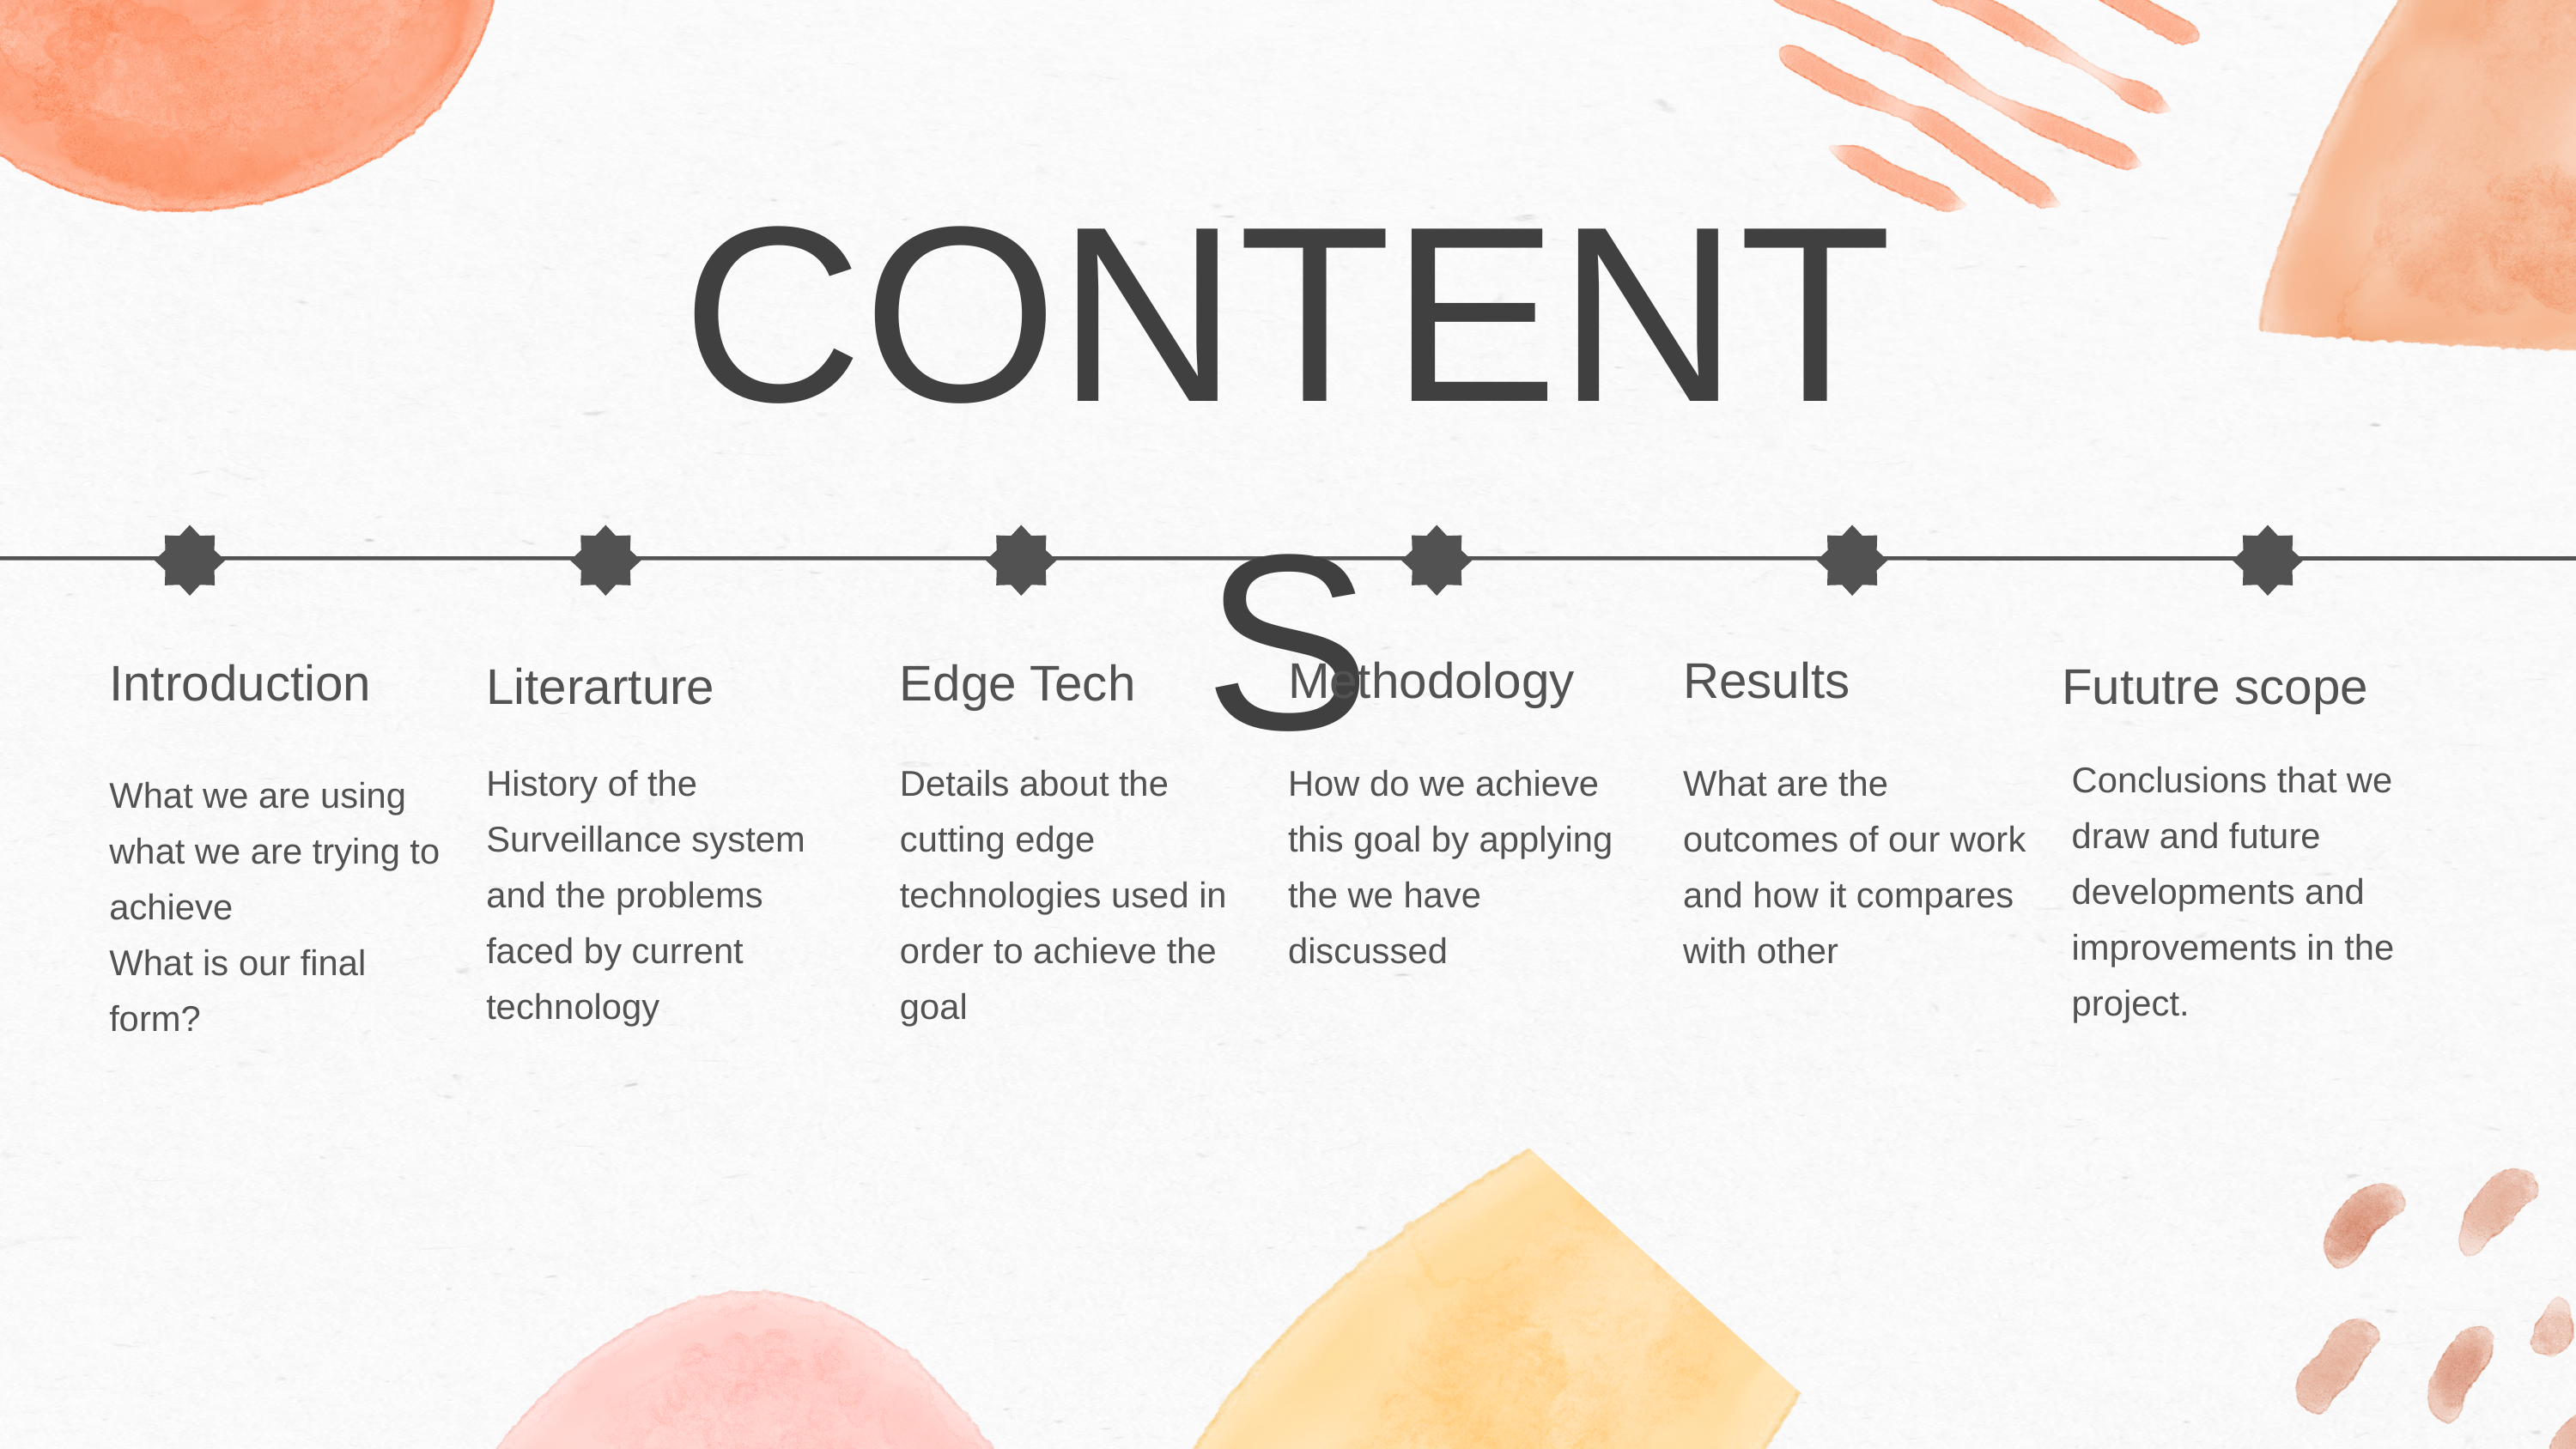

CONTENTS

Methodology
Results
Introduction
Edge Tech
Literarture
Fututre scope
Conclusions that we draw and future developments and improvements in the project.
History of the Surveillance system and the problems faced by current technology
Details about the cutting edge technologies used in order to achieve the goal
How do we achieve this goal by applying the we have discussed
What are the outcomes of our work and how it compares with other
What we are using
what we are trying to achieve
What is our final form?